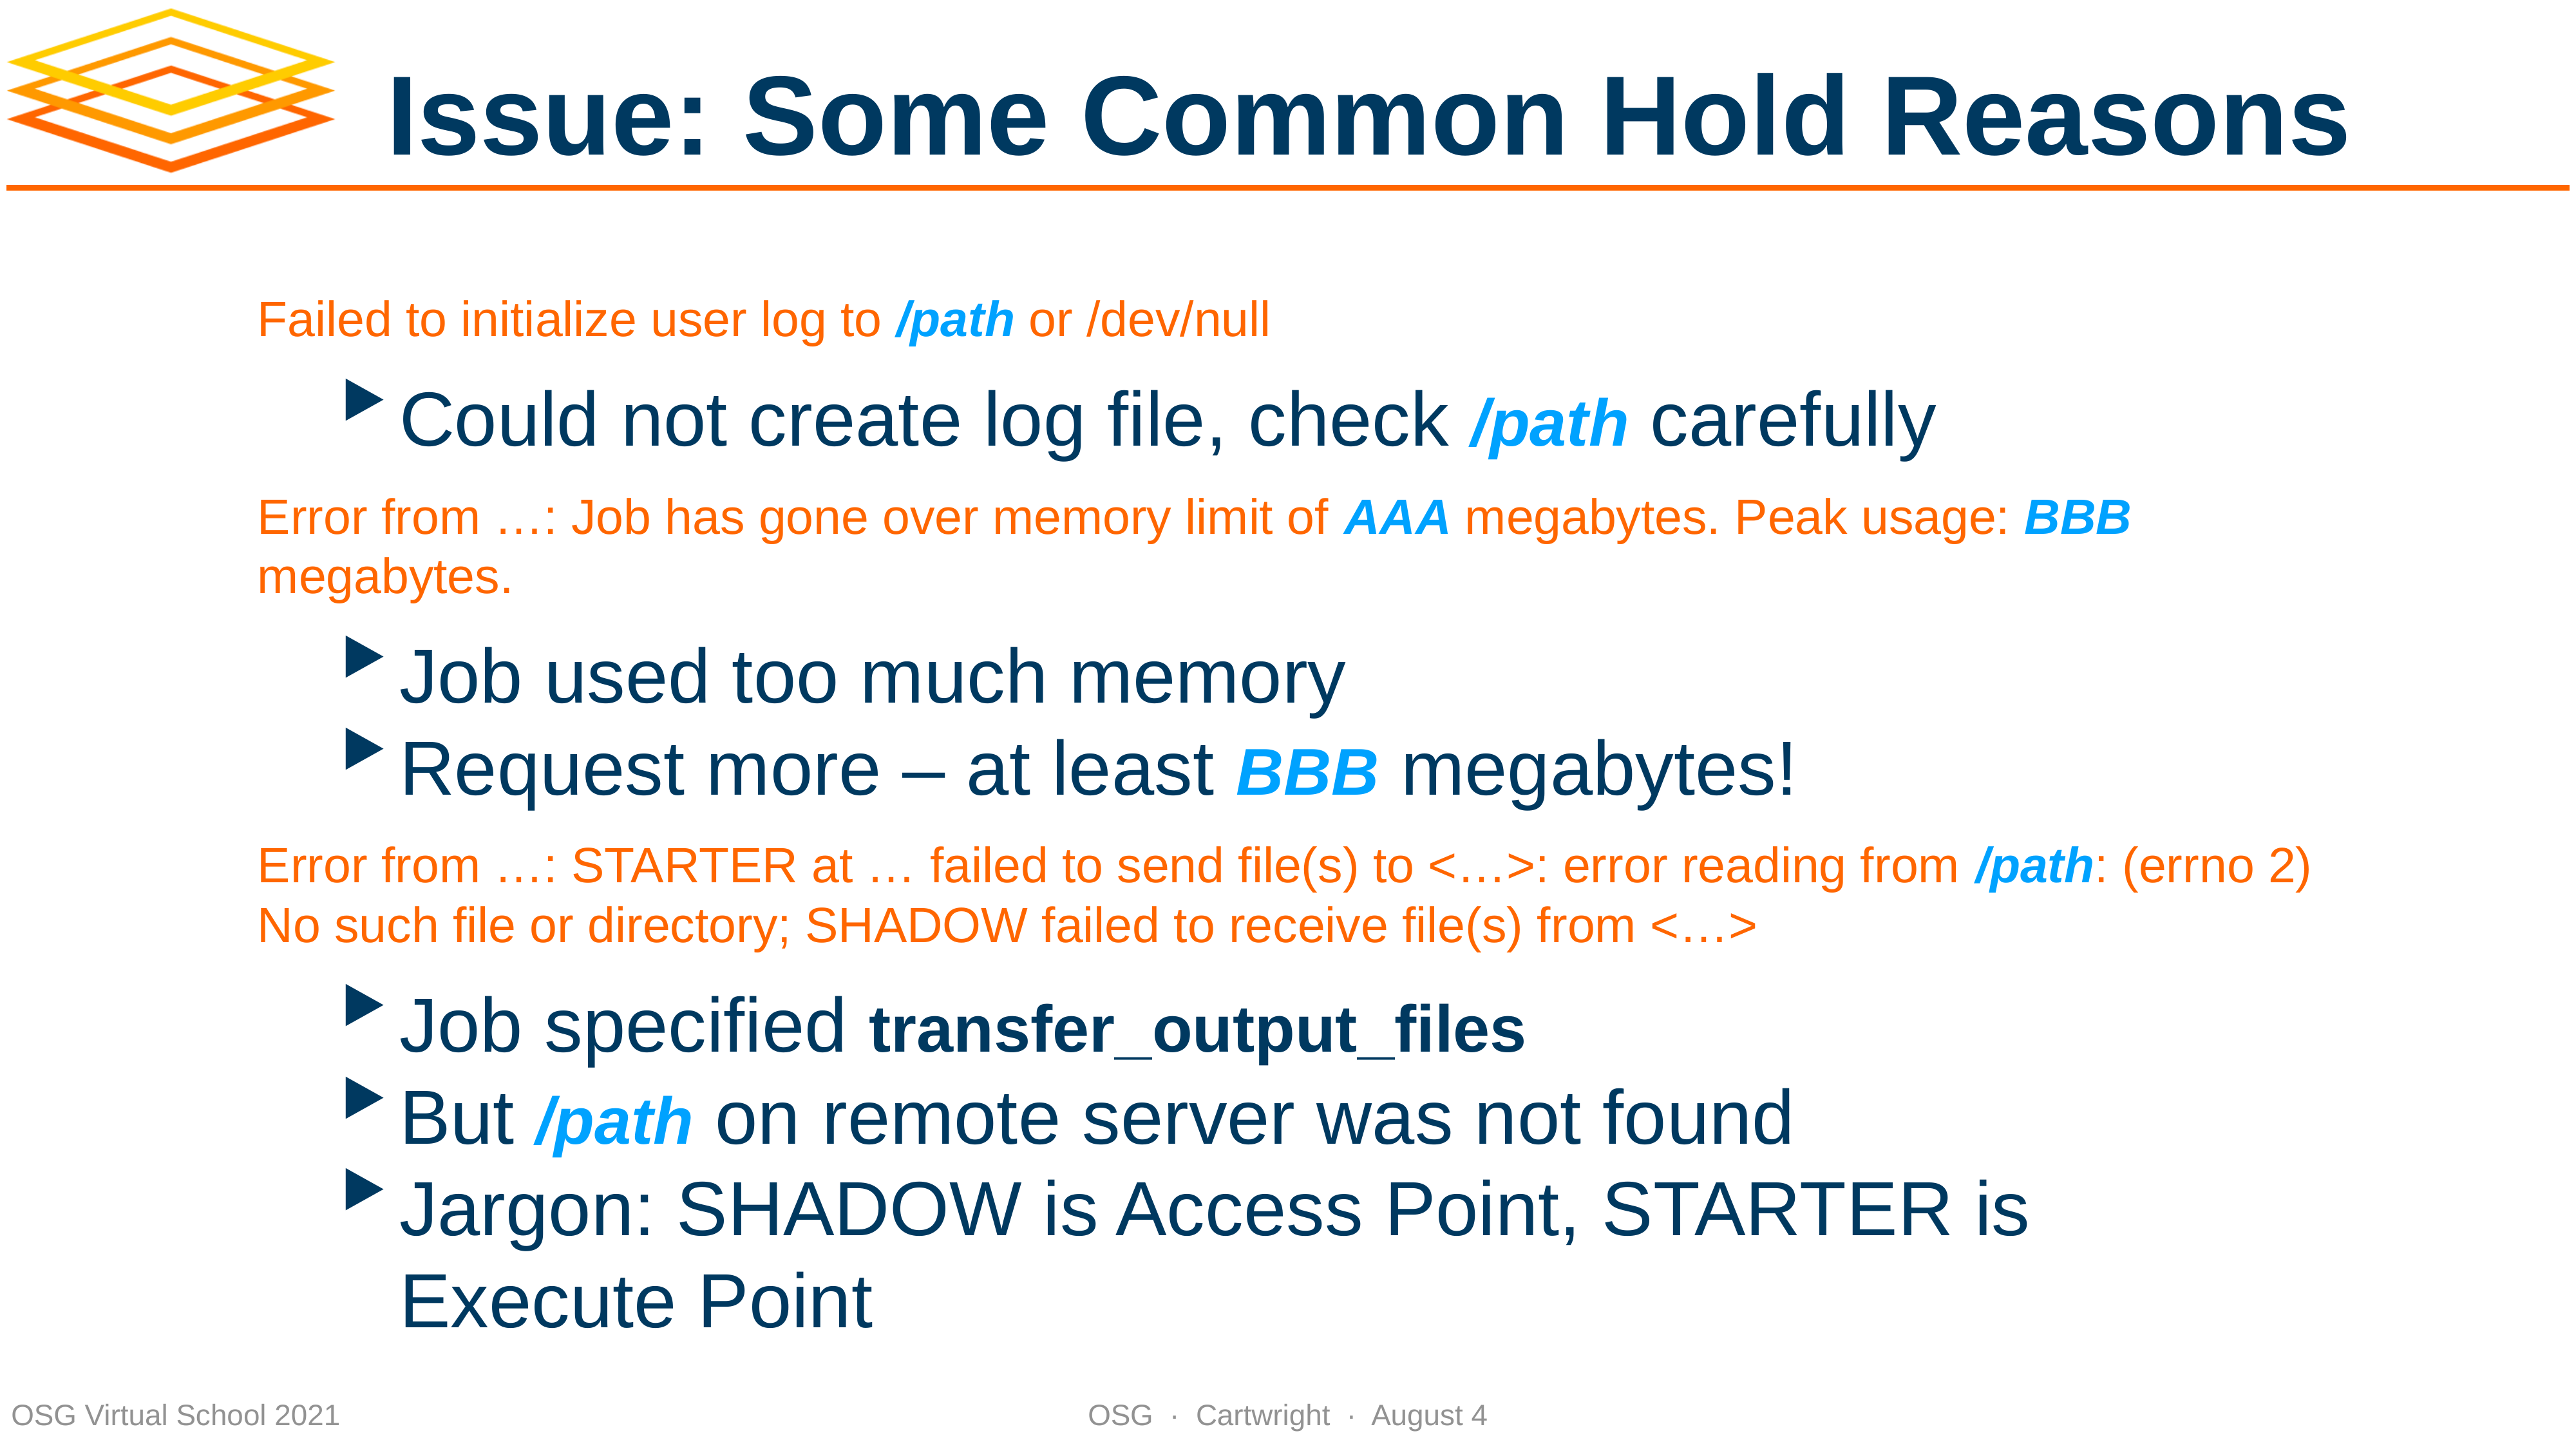

# Issue: Some Common Hold Reasons
Failed to initialize user log to /path or /dev/null
Could not create log file, check /path carefully
Error from …: Job has gone over memory limit of AAA megabytes. Peak usage: BBB megabytes.
Job used too much memory
Request more – at least BBB megabytes!
Error from …: STARTER at … failed to send file(s) to <…>: error reading from /path: (errno 2) No such file or directory; SHADOW failed to receive file(s) from <…>
Job specified transfer_output_files
But /path on remote server was not found
Jargon: SHADOW is Access Point, STARTER is Execute Point
42